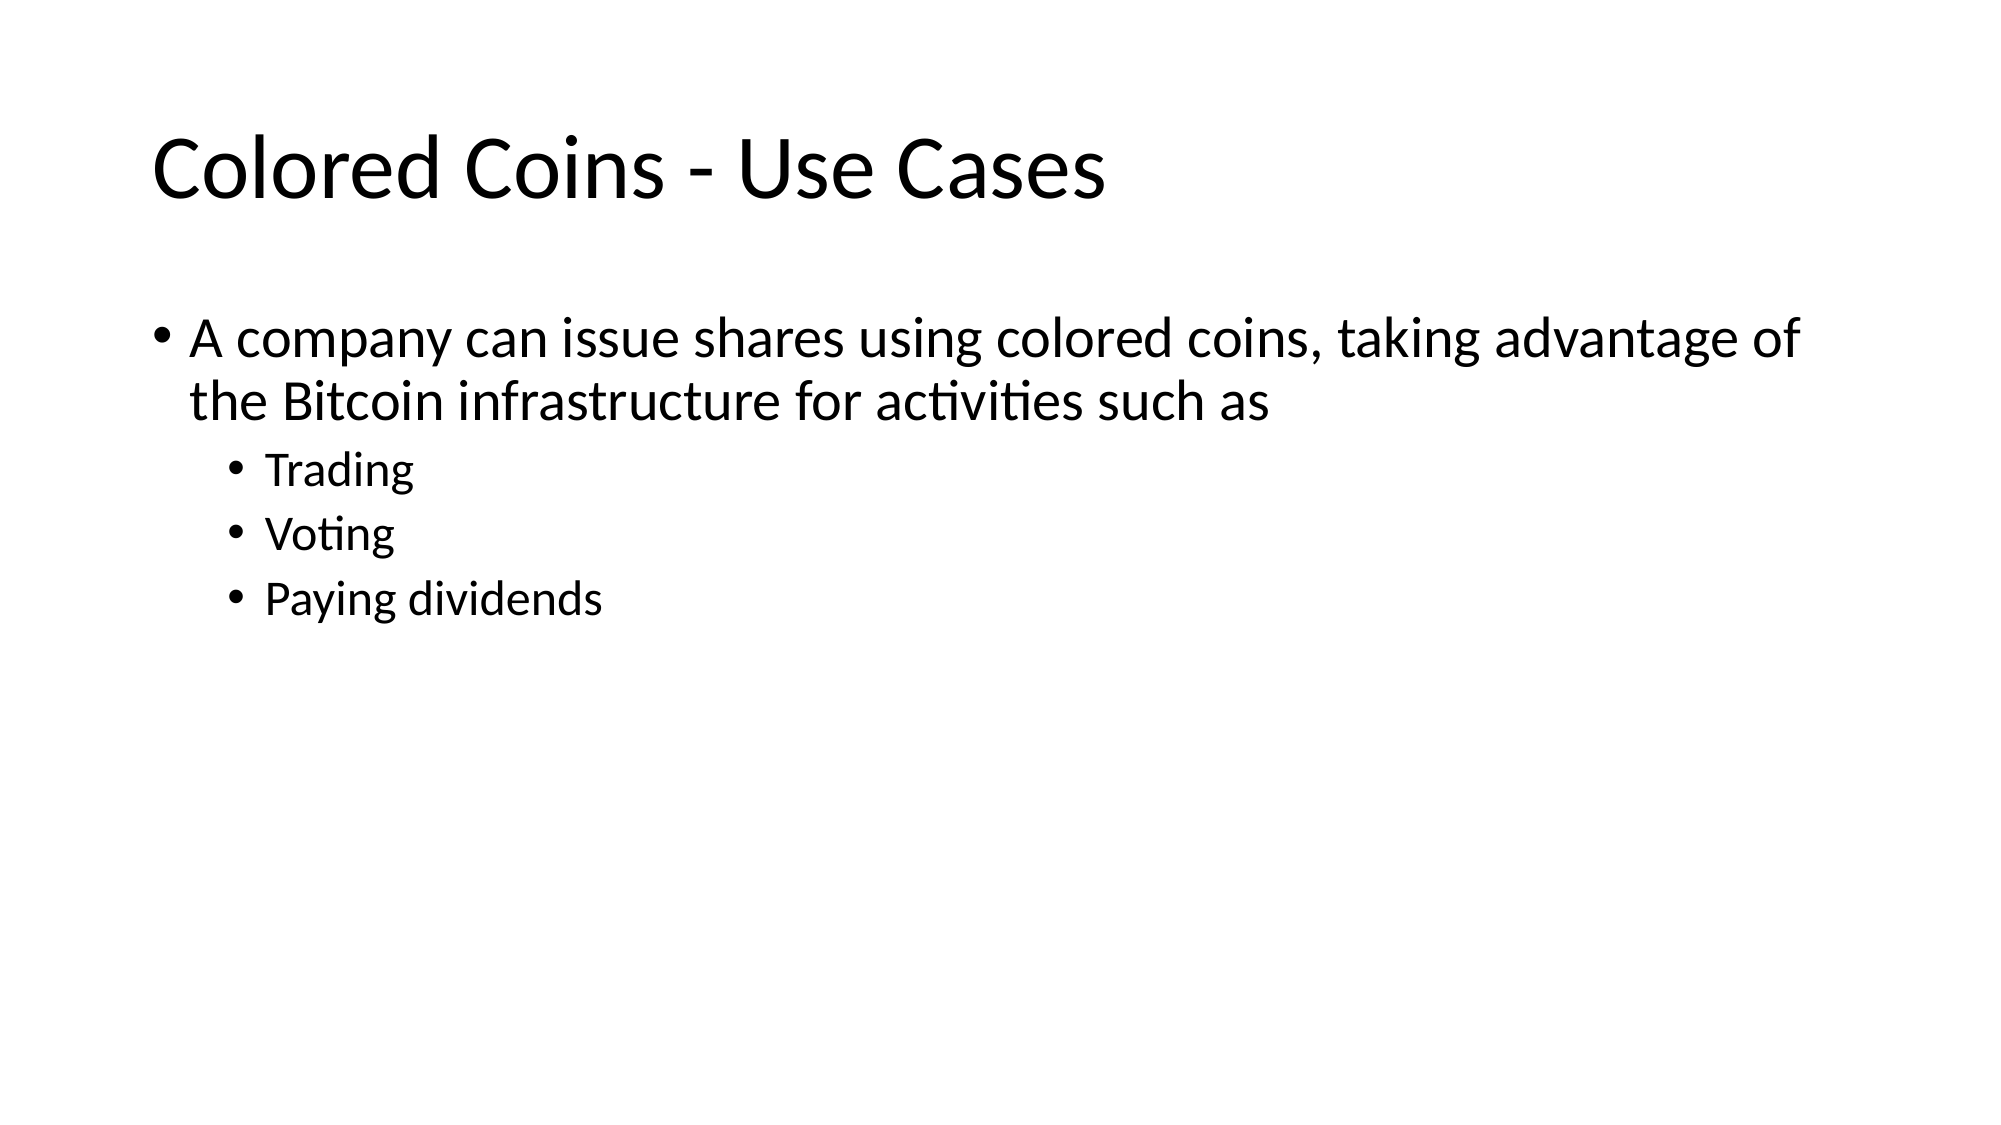

# Colored Coins - Use Cases
A company can issue shares using colored coins, taking advantage of the Bitcoin infrastructure for activities such as
Trading
Voting
Paying dividends